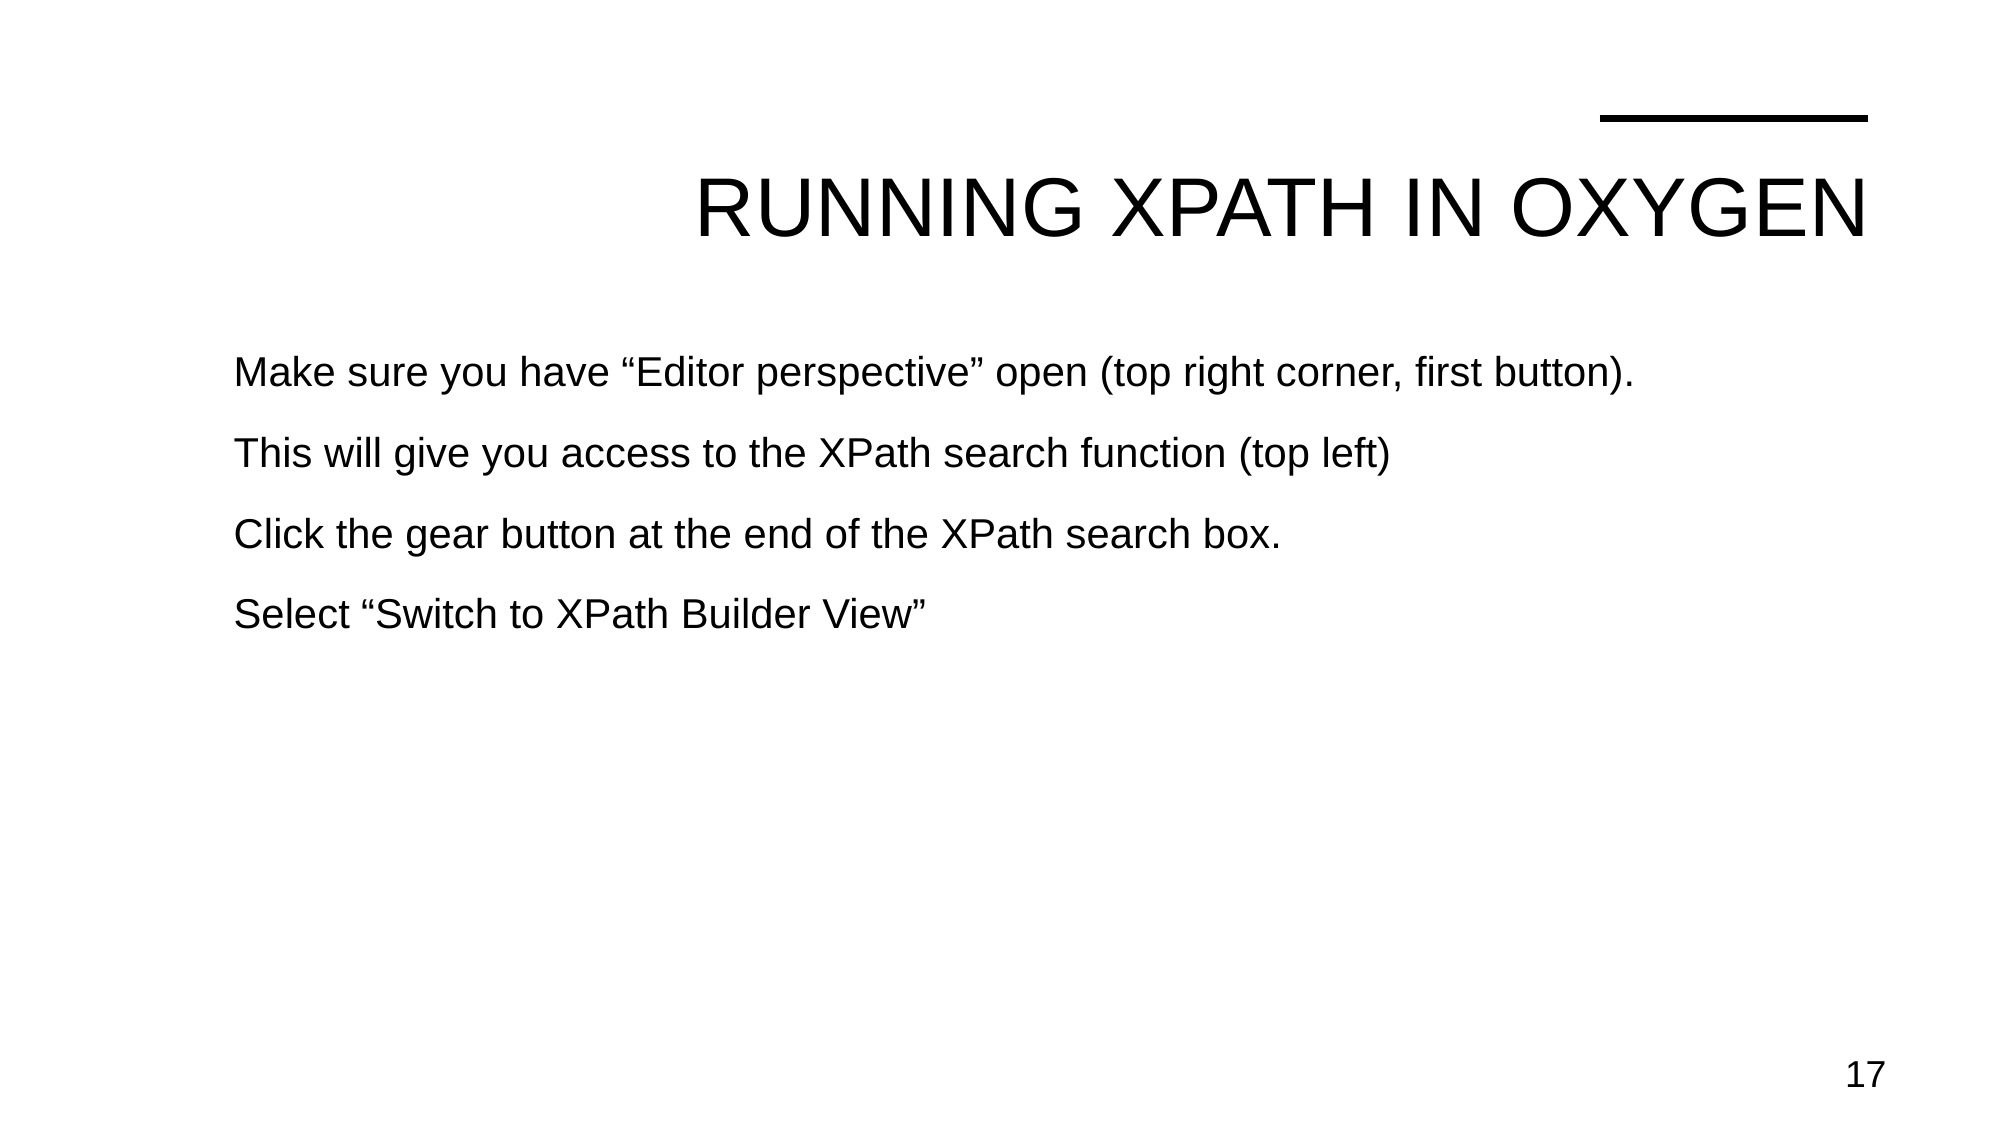

# Running Xpath in Oxygen
Make sure you have “Editor perspective” open (top right corner, first button).
This will give you access to the XPath search function (top left)
Click the gear button at the end of the XPath search box.
Select “Switch to XPath Builder View”

17